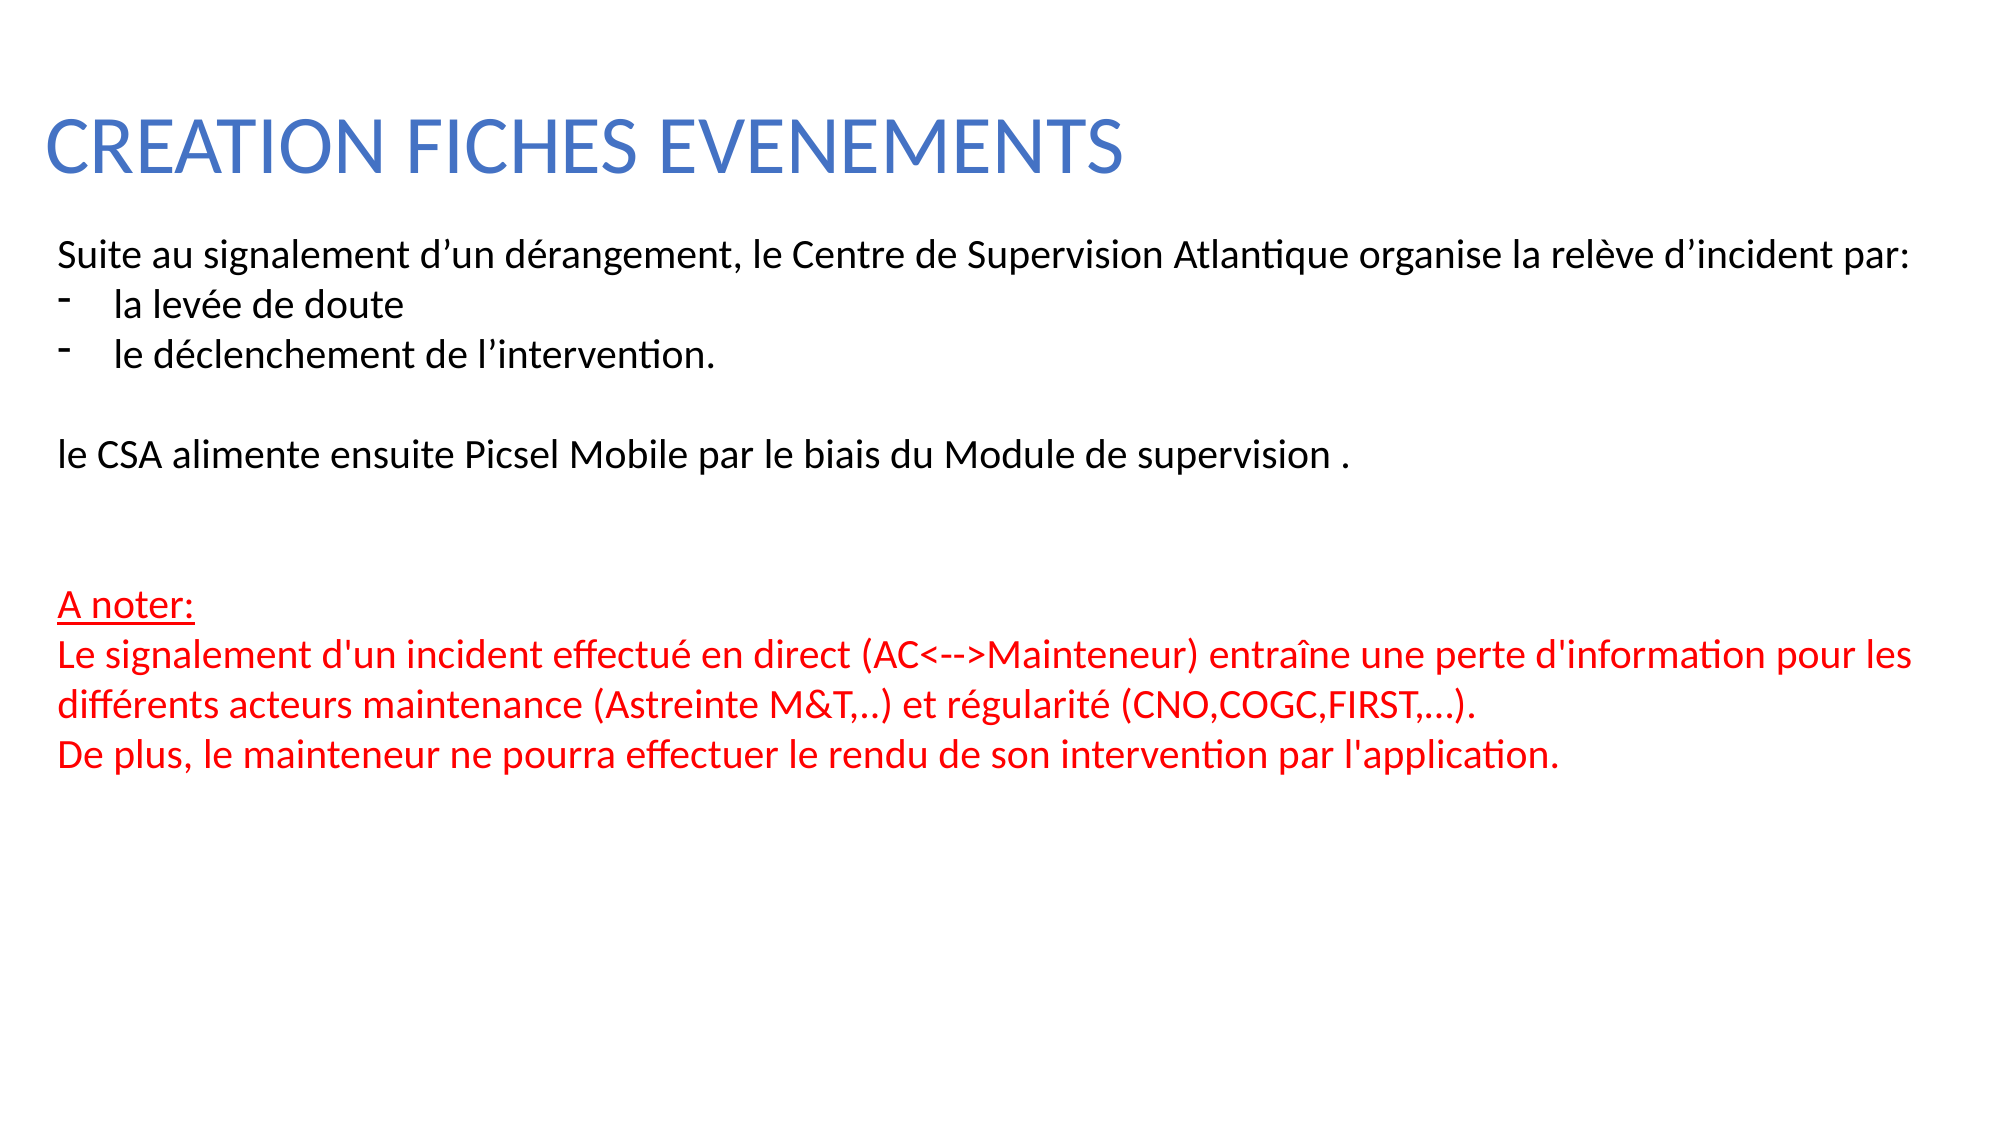

CREATION FICHES EVENEMENTS
Suite au signalement d’un dérangement, le Centre de Supervision Atlantique organise la relève d’incident par:
la levée de doute
le déclenchement de l’intervention.

le CSA alimente ensuite Picsel Mobile par le biais du Module de supervision .

A noter:
Le signalement d'un incident effectué en direct (AC<-->Mainteneur) entraîne une perte d'information pour les différents acteurs maintenance (Astreinte M&T,..) et régularité (CNO,COGC,FIRST,…).
De plus, le mainteneur ne pourra effectuer le rendu de son intervention par l'application.